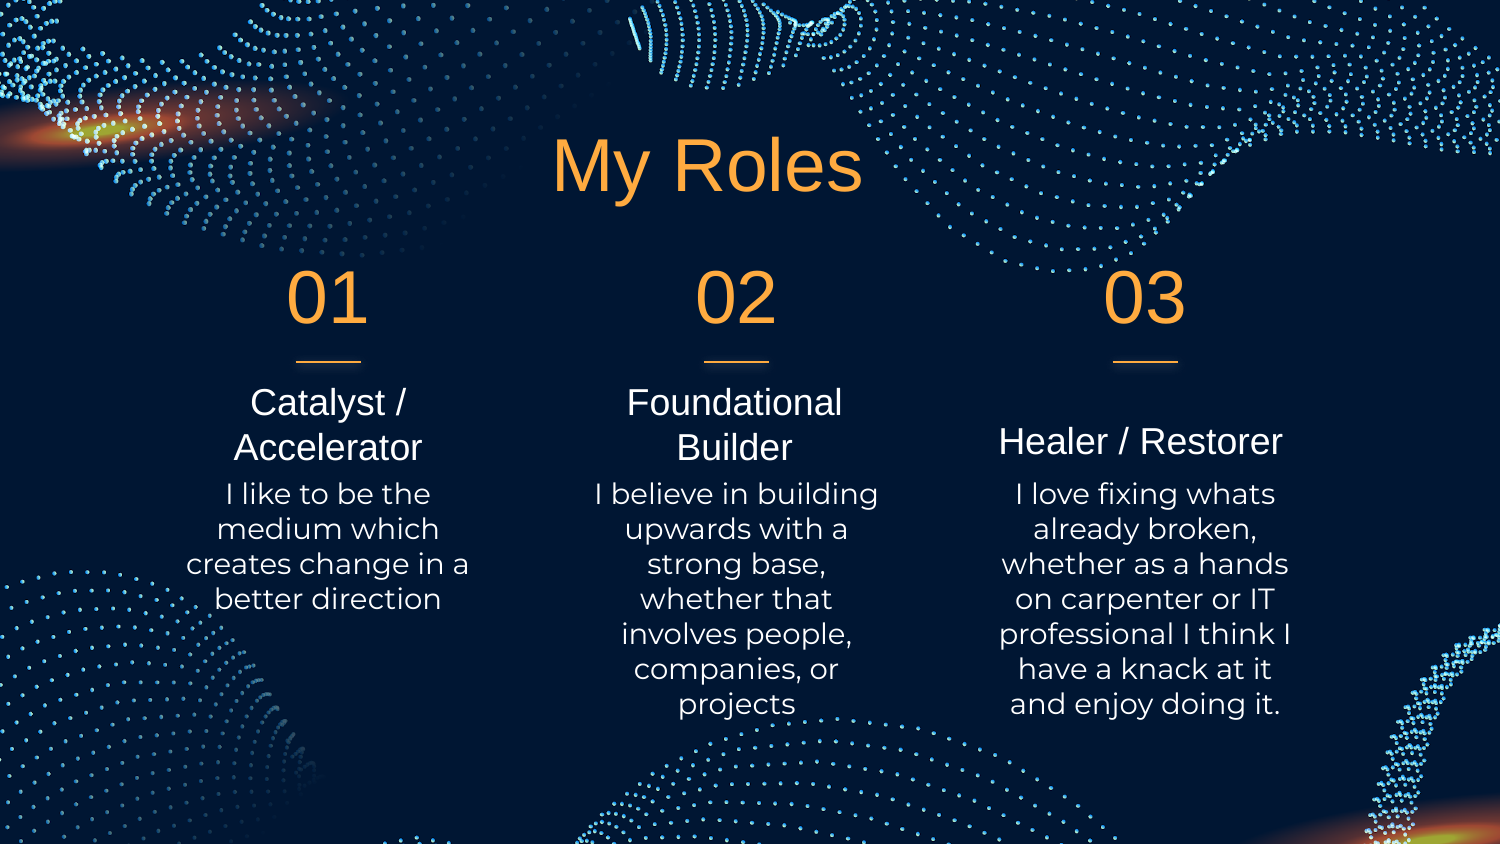

My Roles
01
02
03
Healer / Restorer
Catalyst / Accelerator
# Foundational Builder
I like to be the medium which creates change in a better direction
I believe in building upwards with a strong base, whether that involves people, companies, or projects
I love fixing whats already broken, whether as a hands on carpenter or IT professional I think I have a knack at it and enjoy doing it.